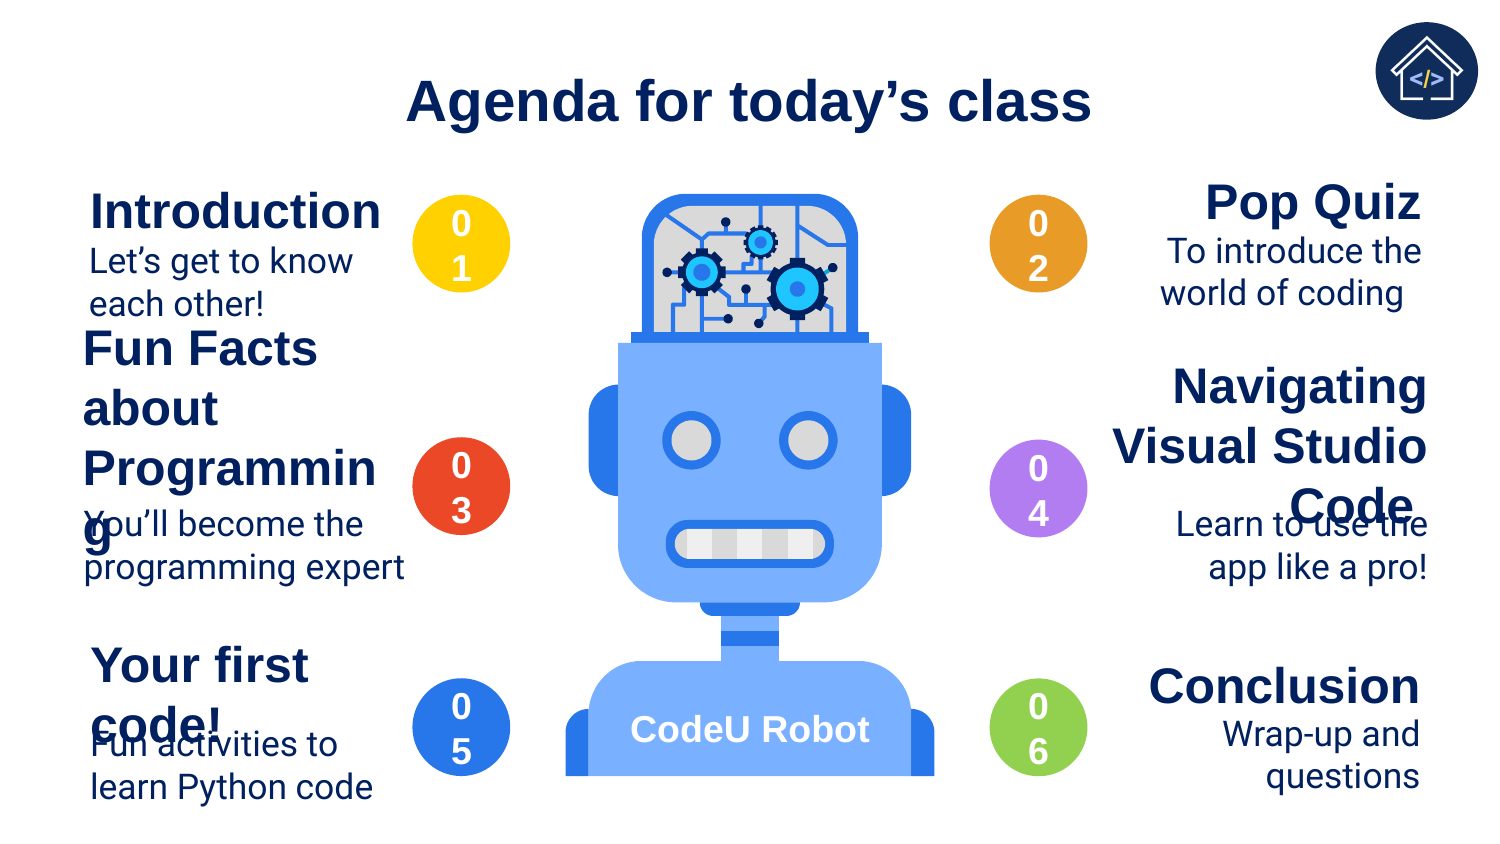

# Agenda for today’s class
Pop Quiz
To introduce the world of coding
02
Introduction
Let’s get to know each other!
01

Fun Facts about Programming
You’ll become the programming expert
03
Navigating Visual Studio Code
Learn to use the app like a pro!
04
Conclusion
Wrap-up and questions
06
Your first code!
Fun activities to learn Python code
05
CodeU Robot